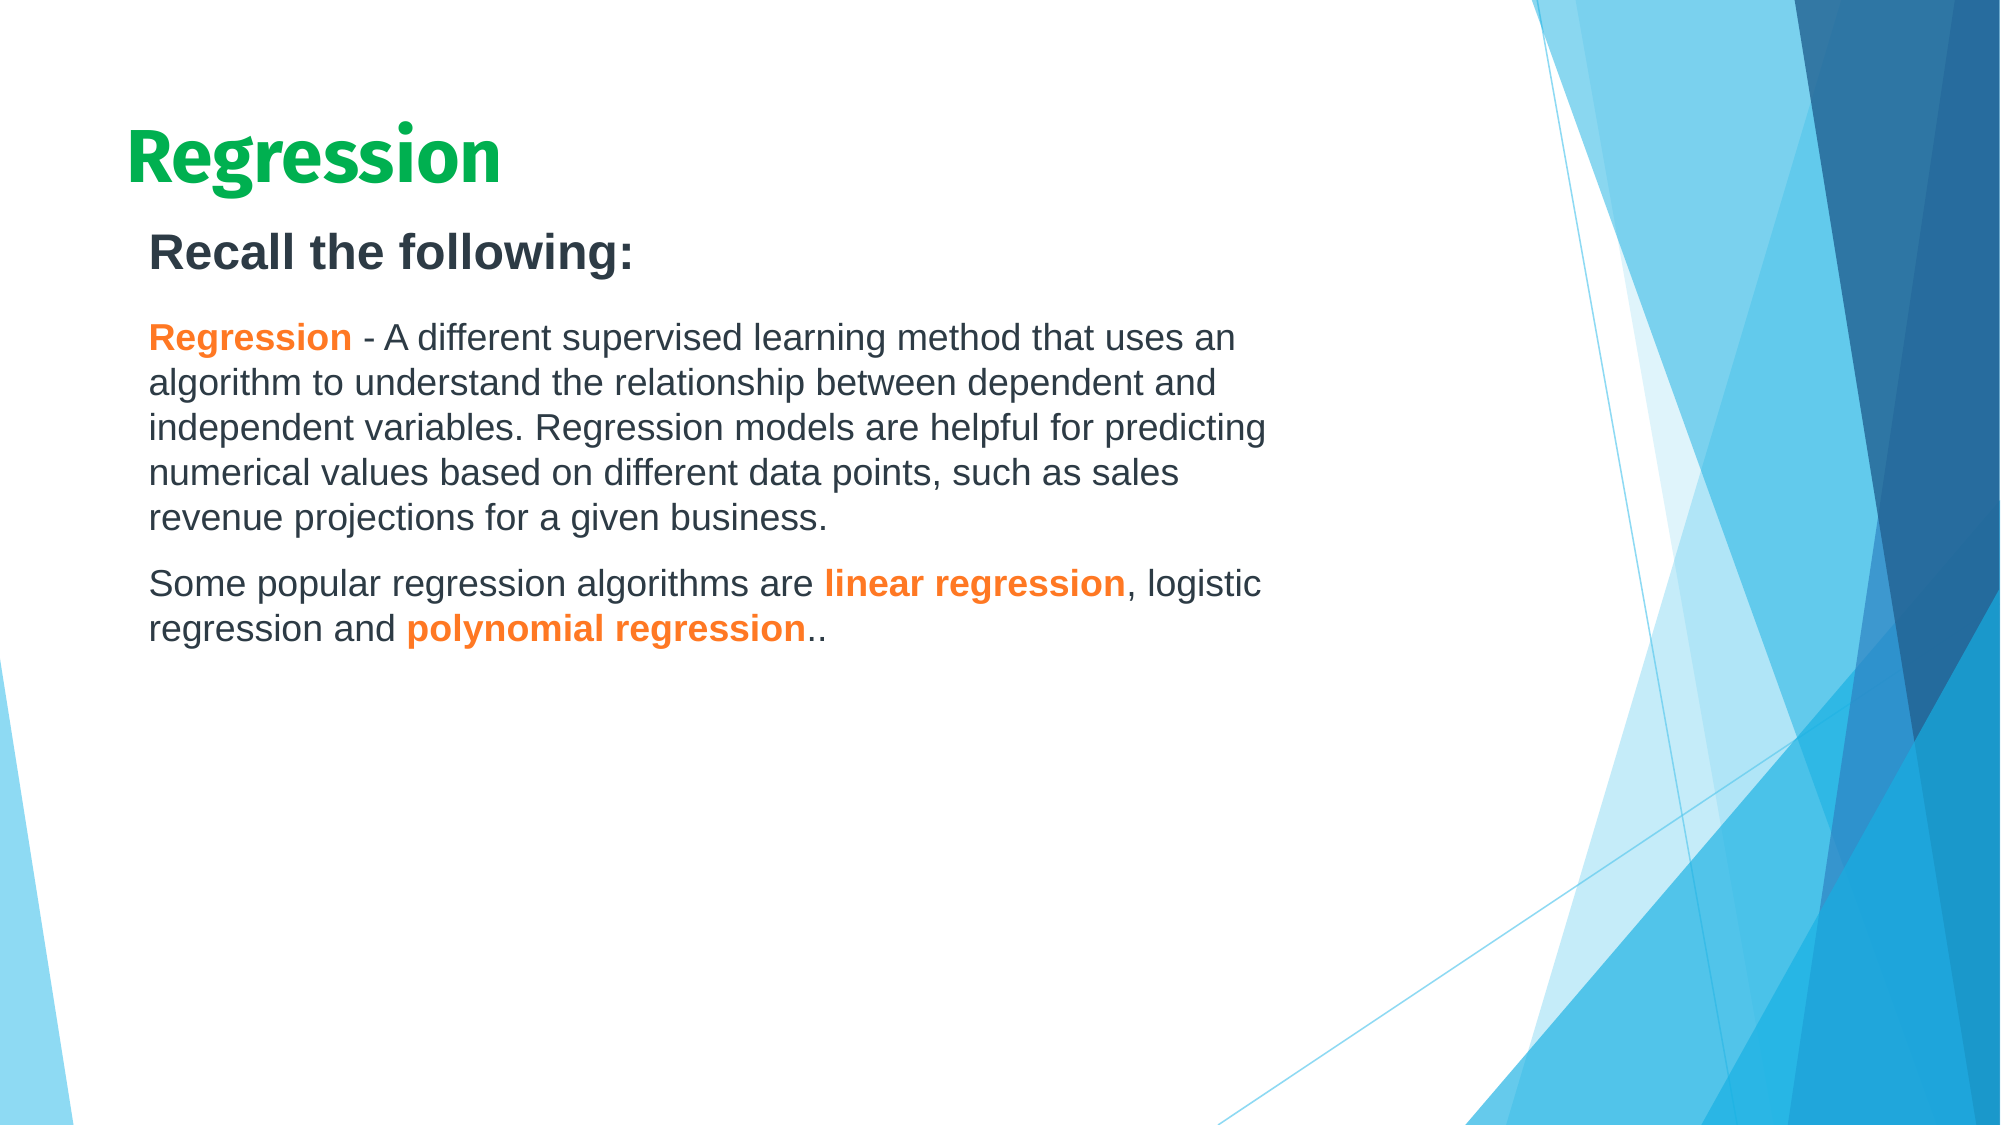

# Regression
Recall the following:
Regression - A different supervised learning method that uses an algorithm to understand the relationship between dependent and independent variables. Regression models are helpful for predicting numerical values based on different data points, such as sales revenue projections for a given business.
Some popular regression algorithms are linear regression, logistic regression and polynomial regression..